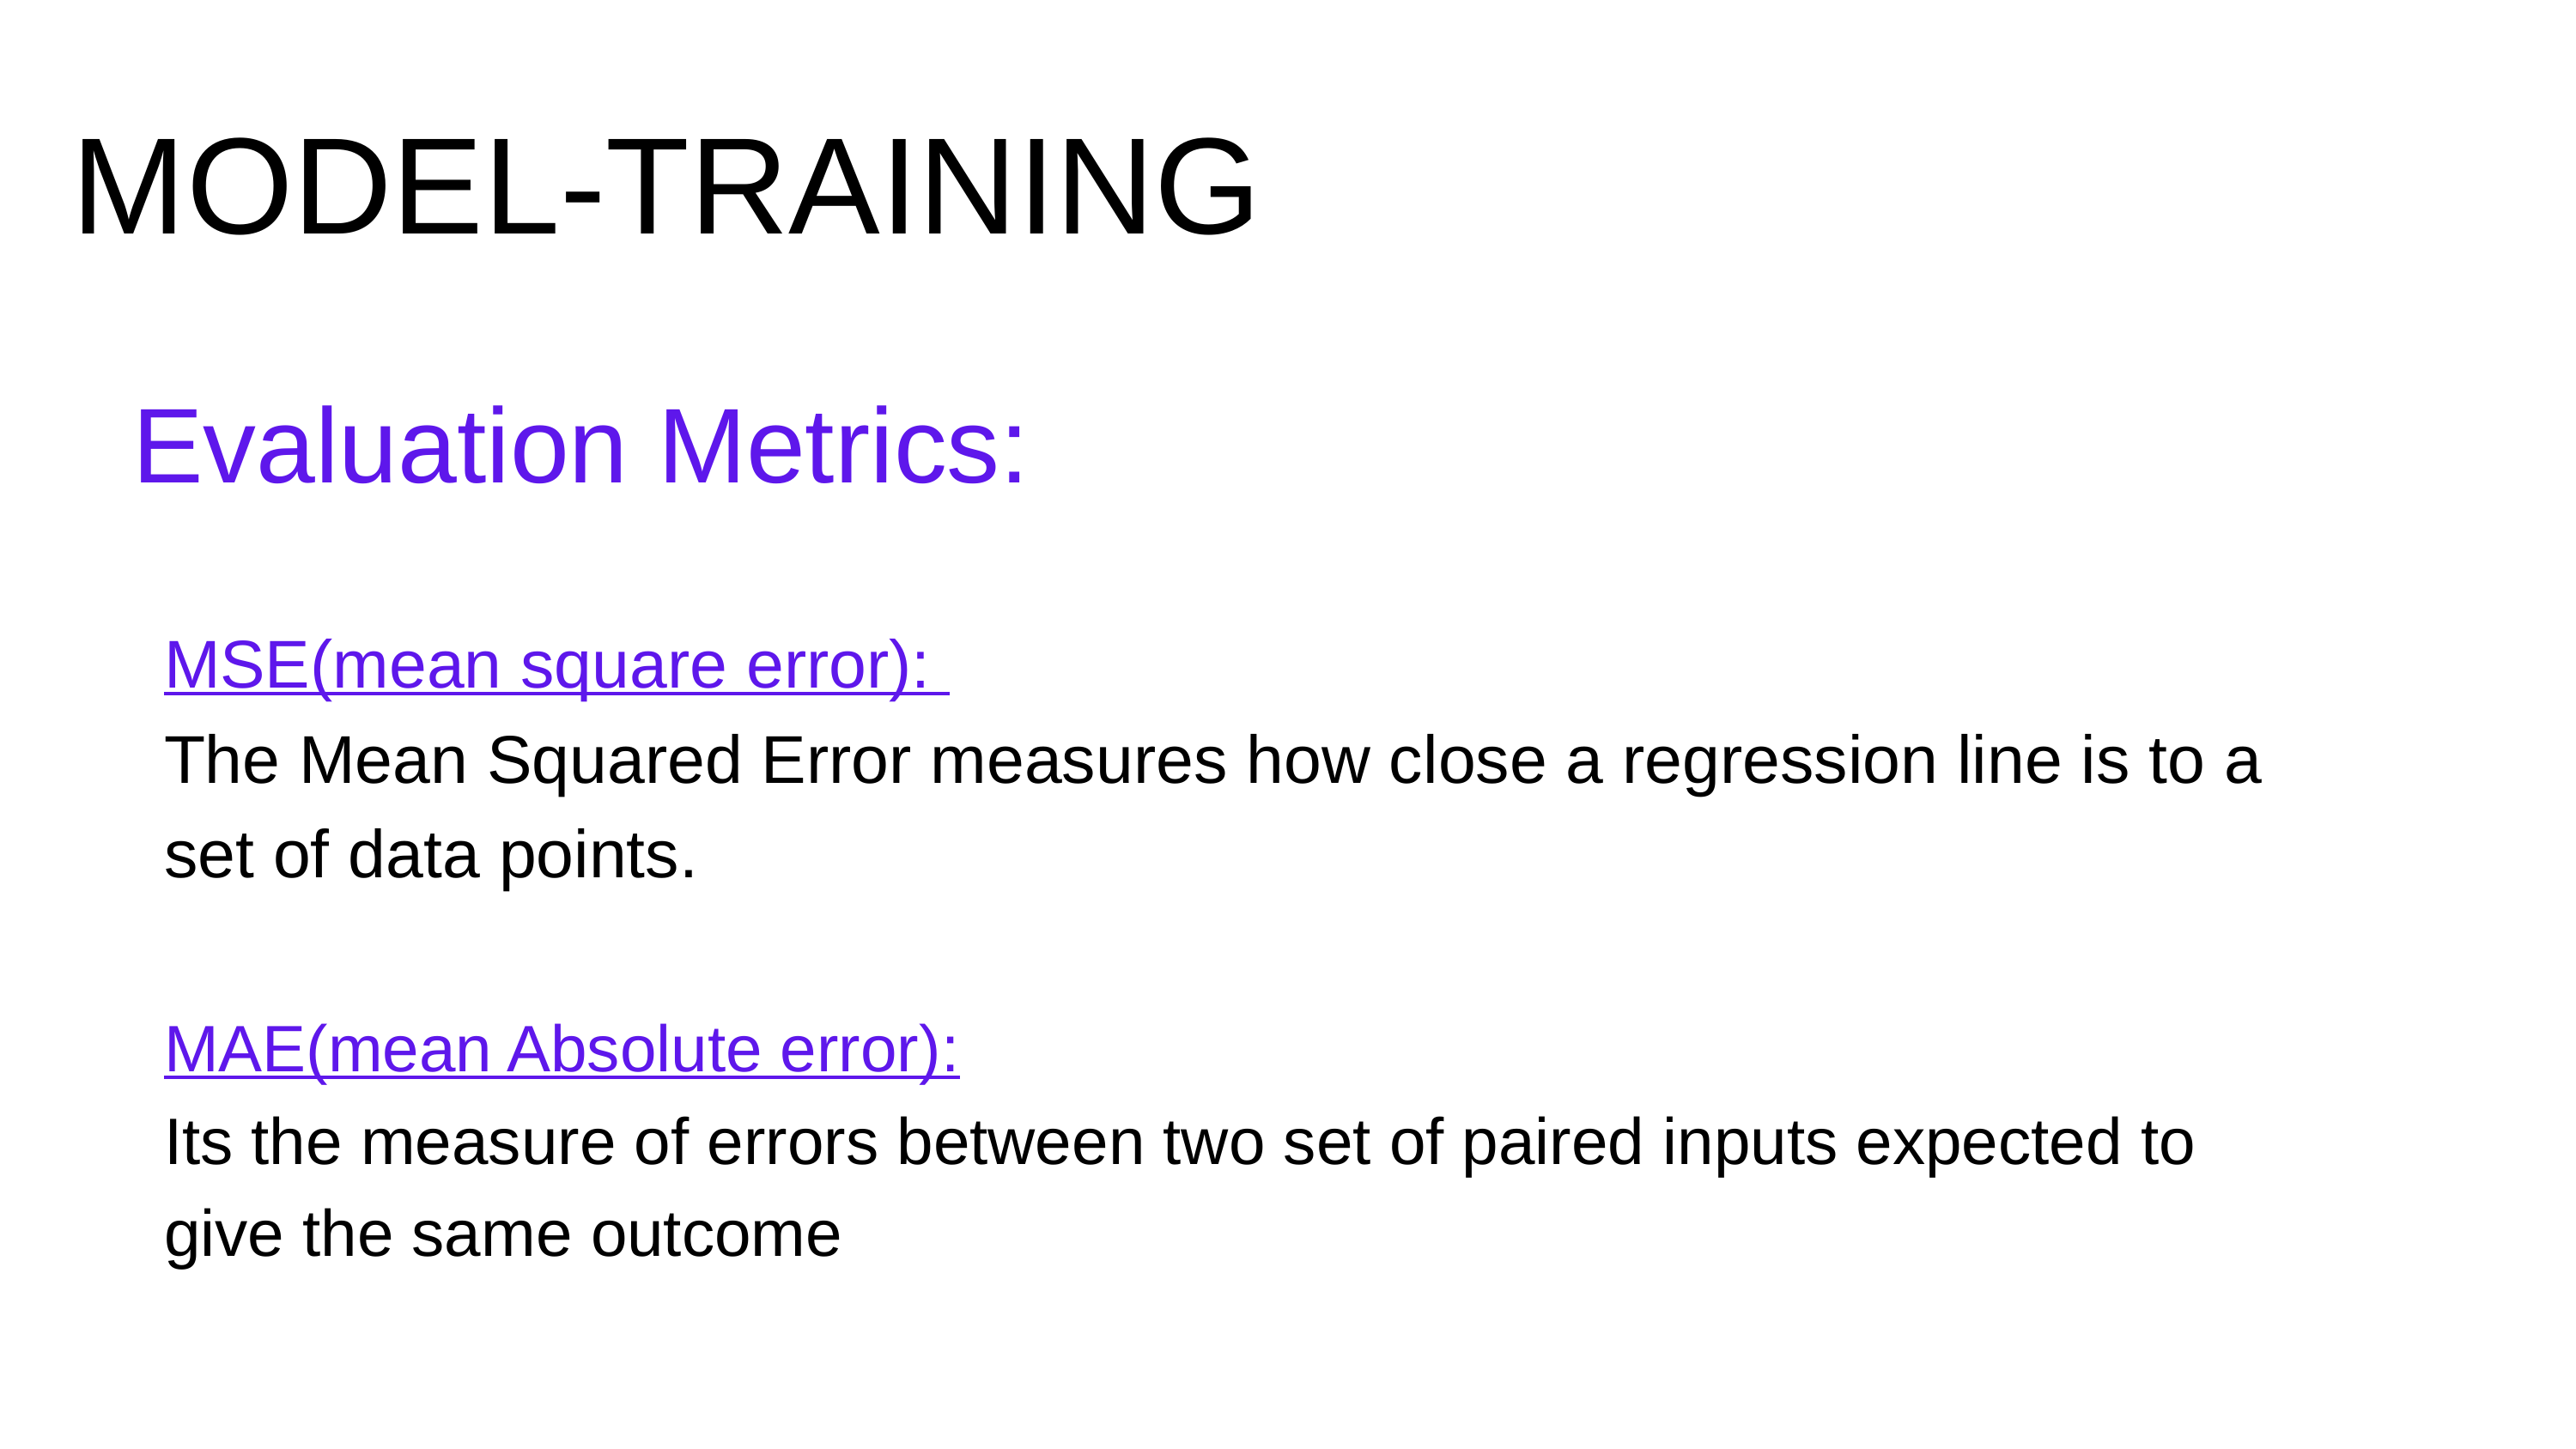

MODEL-TRAINING
Evaluation Metrics:
MSE(mean square error):
The Mean Squared Error measures how close a regression line is to a set of data points.
MAE(mean Absolute error):
Its the measure of errors between two set of paired inputs expected to give the same outcome